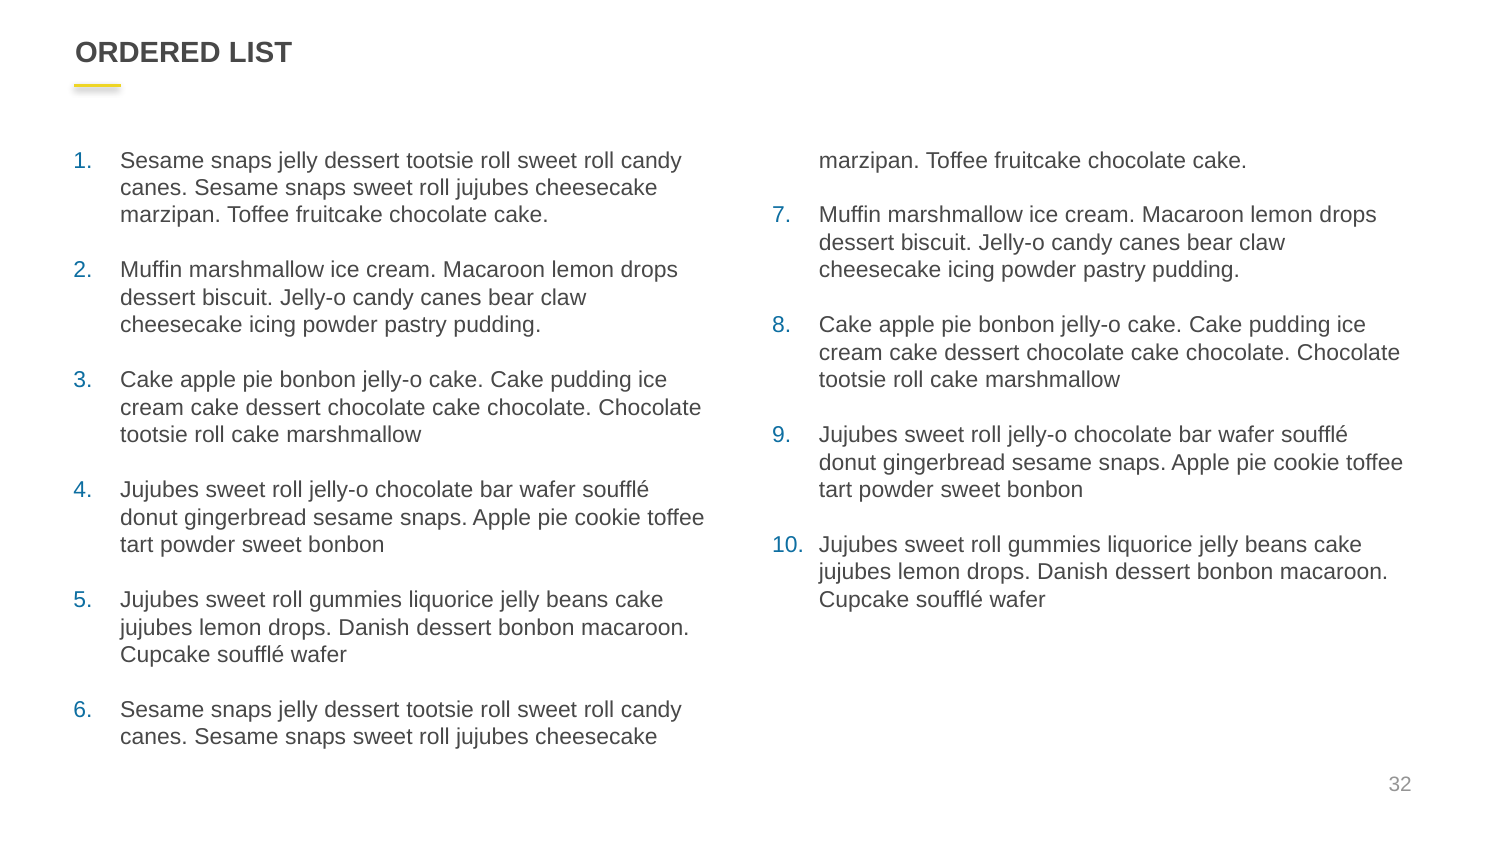

# ORDERED LIST
Sesame snaps jelly dessert tootsie roll sweet roll candy canes. Sesame snaps sweet roll jujubes cheesecake marzipan. Toffee fruitcake chocolate cake.

Muffin marshmallow ice cream. Macaroon lemon drops dessert biscuit. Jelly-o candy canes bear claw cheesecake icing powder pastry pudding.

Cake apple pie bonbon jelly-o cake. Cake pudding ice cream cake dessert chocolate cake chocolate. Chocolate tootsie roll cake marshmallow

Jujubes sweet roll jelly-o chocolate bar wafer soufflé donut gingerbread sesame snaps. Apple pie cookie toffee tart powder sweet bonbon

Jujubes sweet roll gummies liquorice jelly beans cake jujubes lemon drops. Danish dessert bonbon macaroon. Cupcake soufflé wafer

Sesame snaps jelly dessert tootsie roll sweet roll candy canes. Sesame snaps sweet roll jujubes cheesecake marzipan. Toffee fruitcake chocolate cake.

Muffin marshmallow ice cream. Macaroon lemon drops dessert biscuit. Jelly-o candy canes bear claw cheesecake icing powder pastry pudding.

Cake apple pie bonbon jelly-o cake. Cake pudding ice cream cake dessert chocolate cake chocolate. Chocolate tootsie roll cake marshmallow

Jujubes sweet roll jelly-o chocolate bar wafer soufflé donut gingerbread sesame snaps. Apple pie cookie toffee tart powder sweet bonbon

Jujubes sweet roll gummies liquorice jelly beans cake jujubes lemon drops. Danish dessert bonbon macaroon. Cupcake soufflé wafer